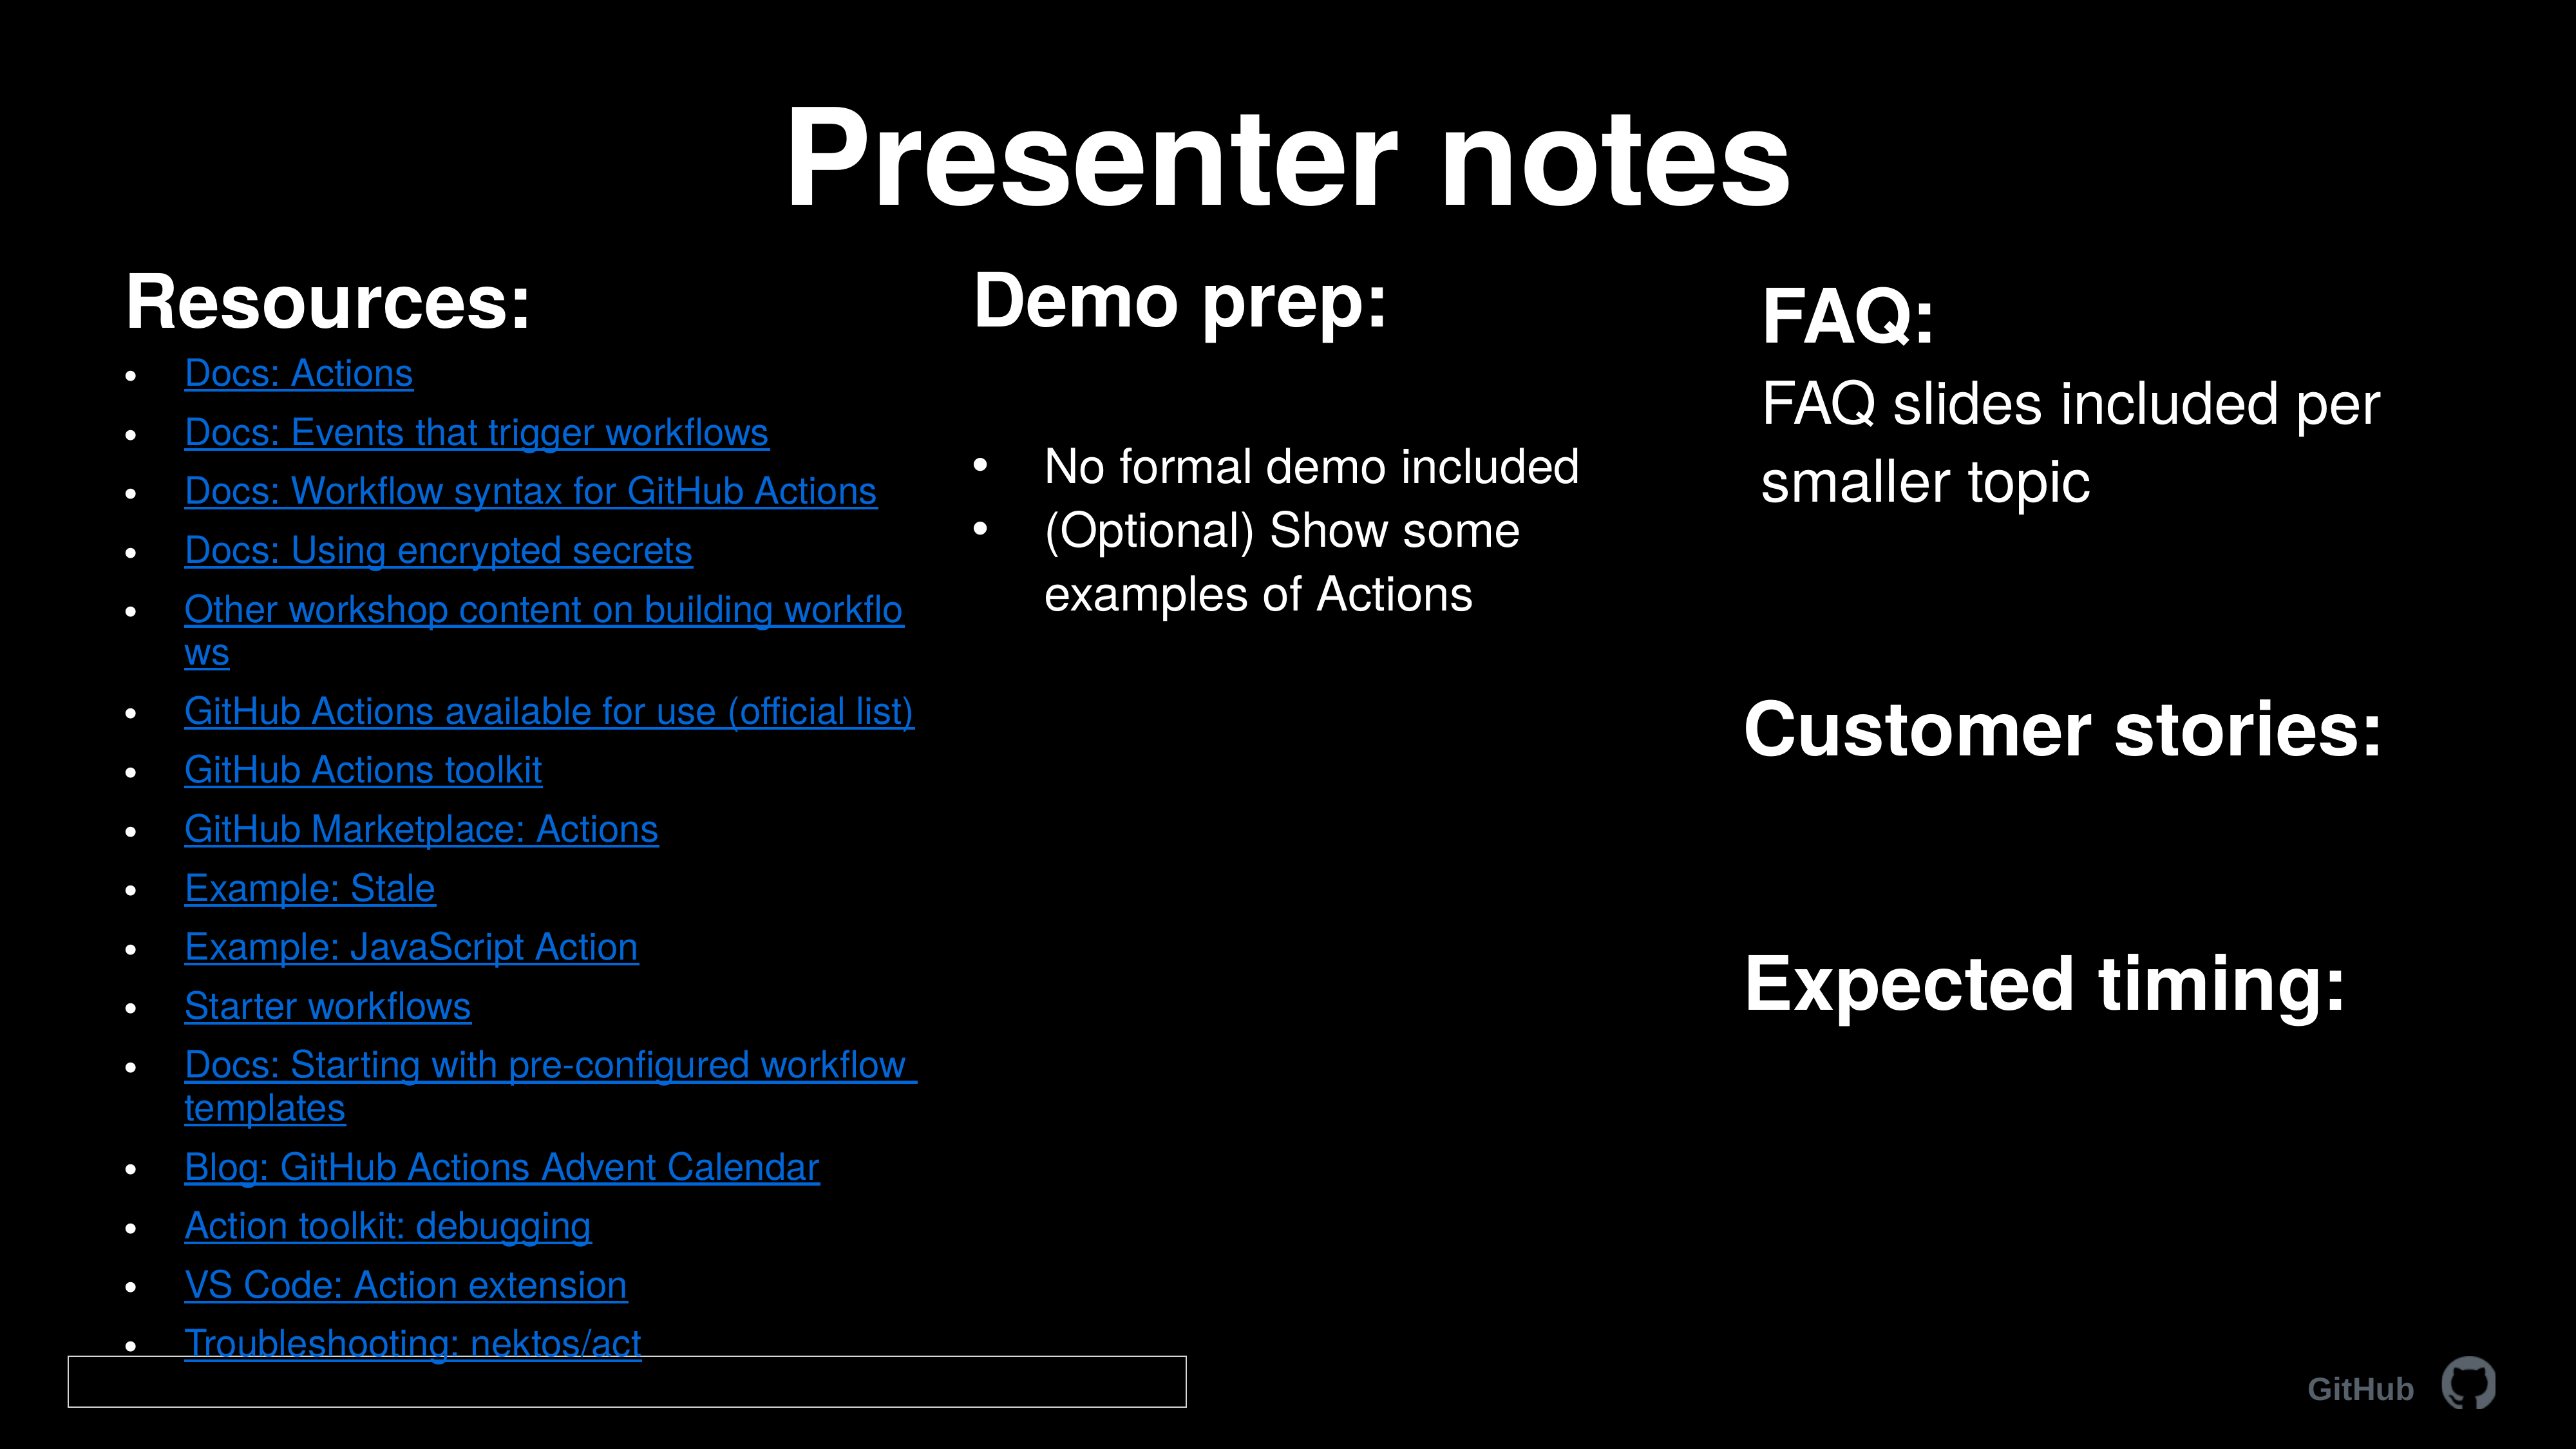

# Presenter notes
Demo prep:
No formal demo included
(Optional) Show some examples of Actions
Resources:
Docs: Actions
Docs: Events that trigger workflows
Docs: Workflow syntax for GitHub Actions
Docs: Using encrypted secrets
Other workshop content on building workflows
GitHub Actions available for use (official list)
GitHub Actions toolkit
GitHub Marketplace: Actions
Example: Stale
Example: JavaScript Action
Starter workflows
Docs: Starting with pre-configured workflow templates
Blog: GitHub Actions Advent Calendar
Action toolkit: debugging
VS Code: Action extension
Troubleshooting: nektos/act
FAQ:
FAQ slides included per smaller topic

Customer stories:

Expected timing:
GitHub